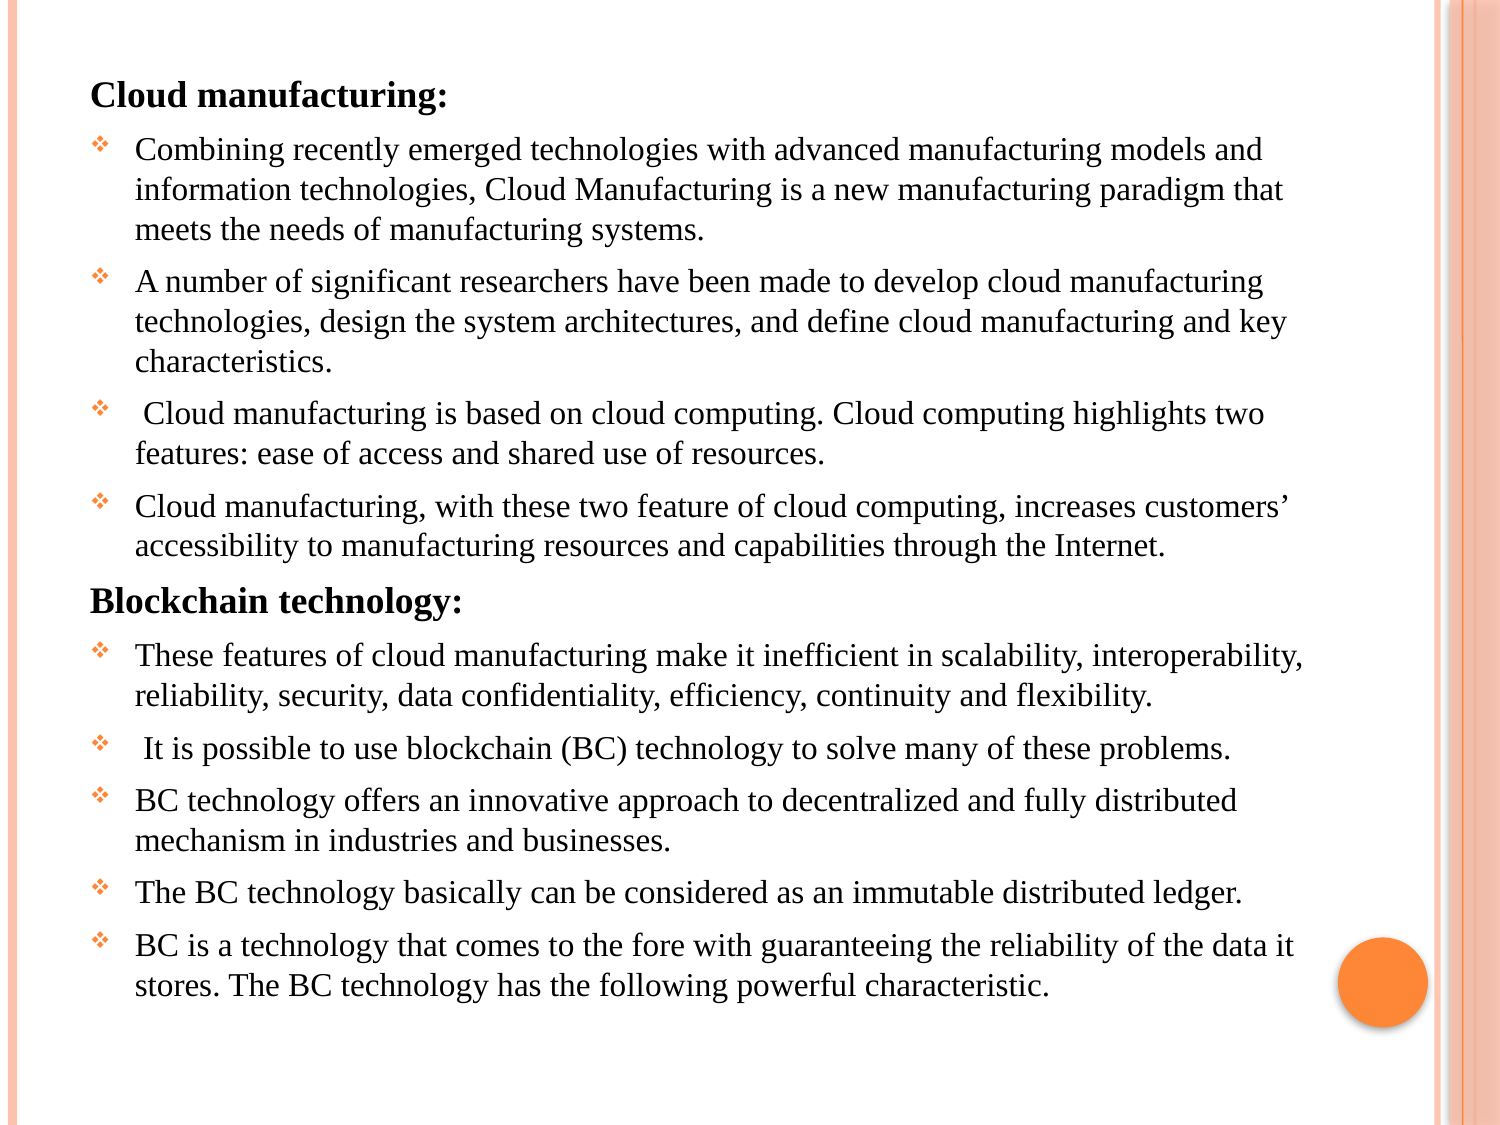

Cloud manufacturing:
Combining recently emerged technologies with advanced manufacturing models and information technologies, Cloud Manufacturing is a new manufacturing paradigm that meets the needs of manufacturing systems.
A number of significant researchers have been made to develop cloud manufacturing technologies, design the system architectures, and define cloud manufacturing and key characteristics.
 Cloud manufacturing is based on cloud computing. Cloud computing highlights two features: ease of access and shared use of resources.
Cloud manufacturing, with these two feature of cloud computing, increases customers’ accessibility to manufacturing resources and capabilities through the Internet.
Blockchain technology:
These features of cloud manufacturing make it inefficient in scalability, interoperability, reliability, security, data confidentiality, efficiency, continuity and flexibility.
 It is possible to use blockchain (BC) technology to solve many of these problems.
BC technology offers an innovative approach to decentralized and fully distributed mechanism in industries and businesses.
The BC technology basically can be considered as an immutable distributed ledger.
BC is a technology that comes to the fore with guaranteeing the reliability of the data it stores. The BC technology has the following powerful characteristic.